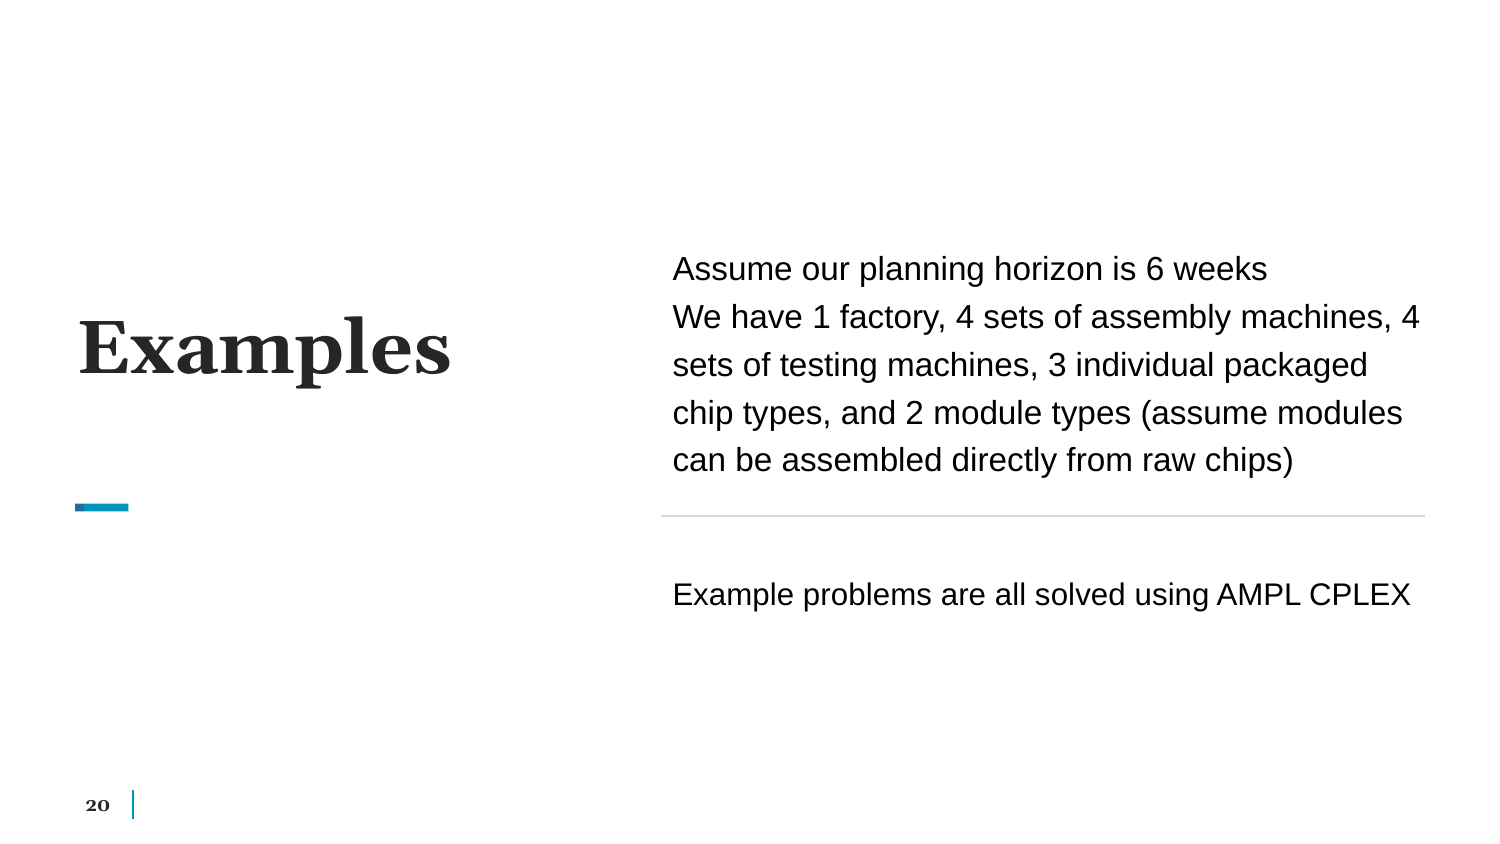

Assume our planning horizon is 6 weeks
We have 1 factory, 4 sets of assembly machines, 4 sets of testing machines, 3 individual packaged chip types, and 2 module types (assume modules can be assembled directly from raw chips)
# Examples

Example problems are all solved using AMPL CPLEX
20